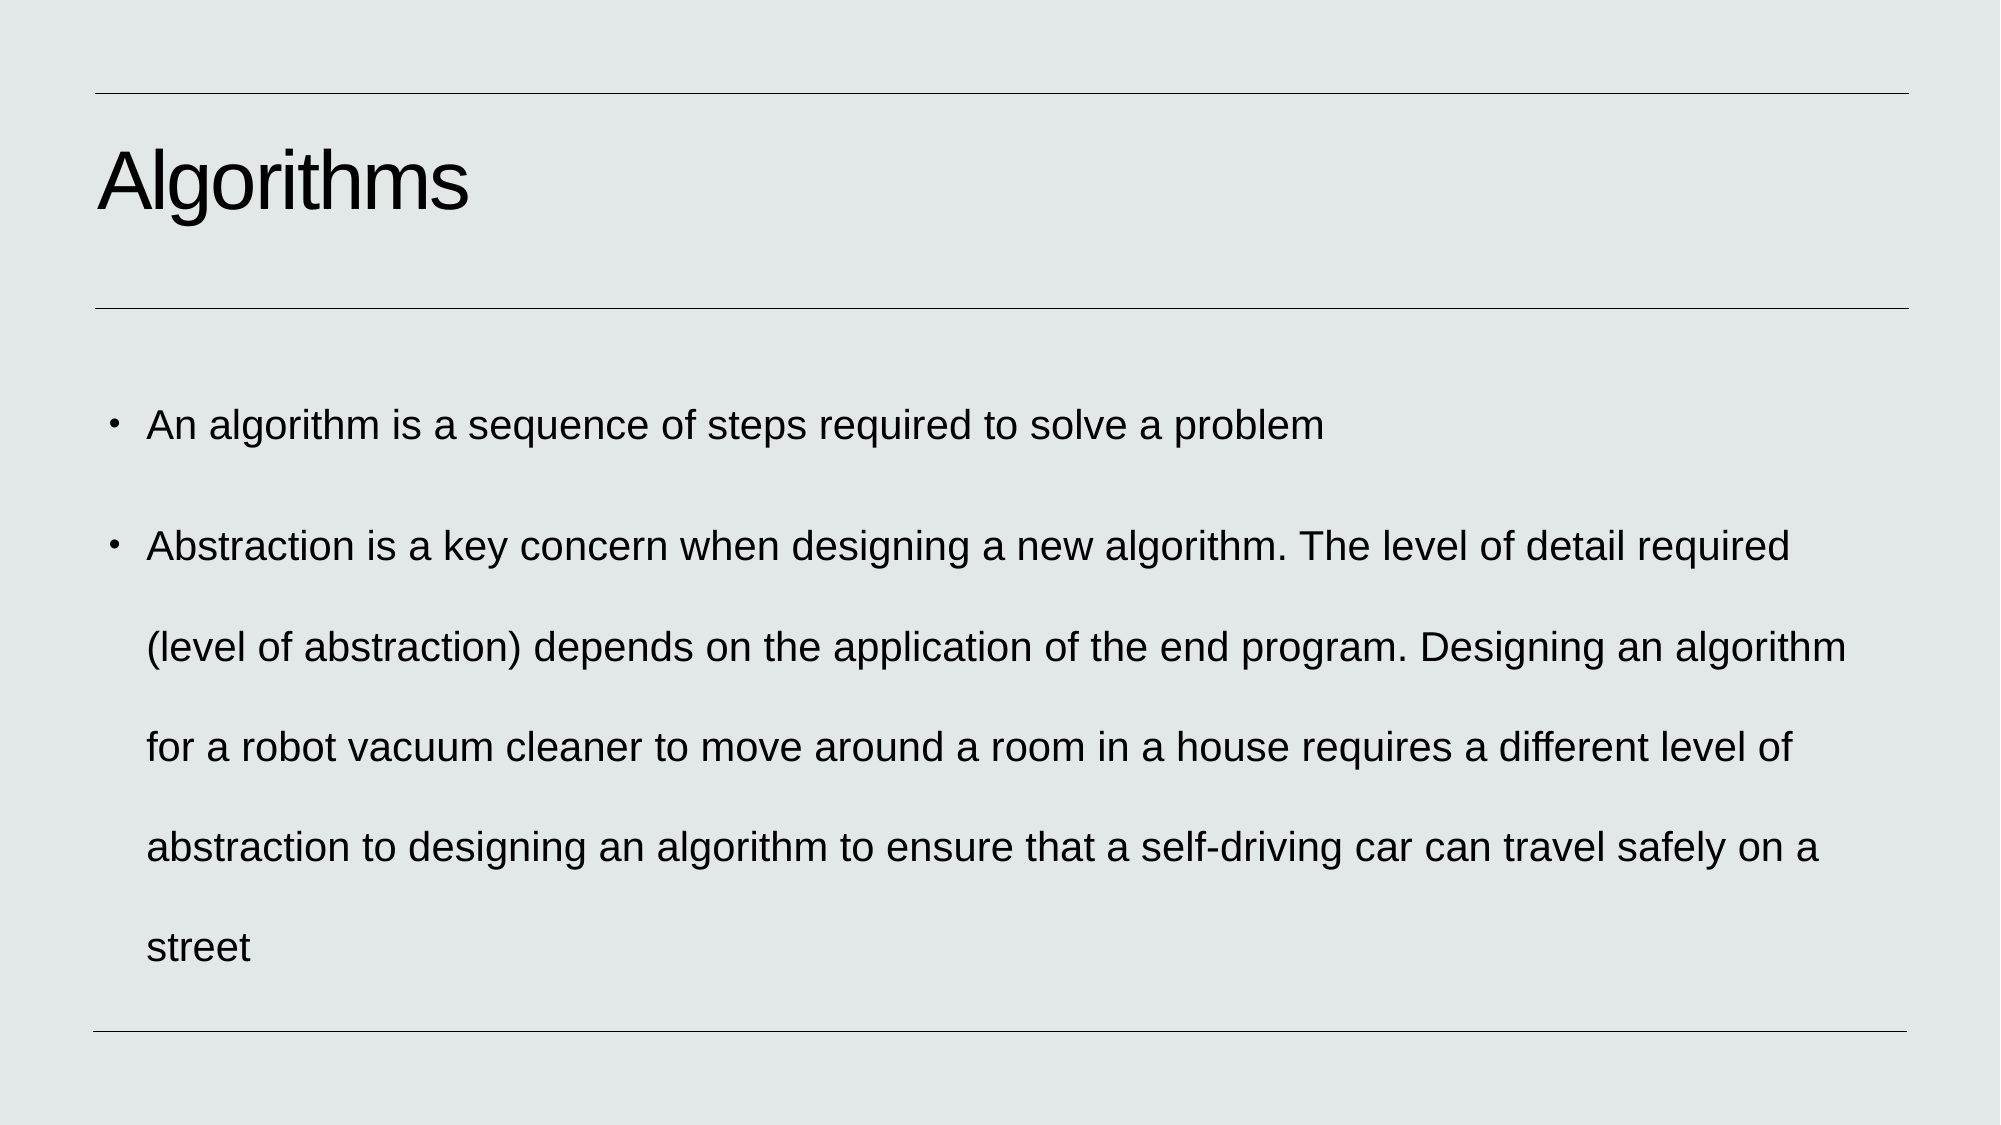

# Algorithms
An algorithm is a sequence of steps required to solve a problem
Abstraction is a key concern when designing a new algorithm. The level of detail required (level of abstraction) depends on the application of the end program. Designing an algorithm for a robot vacuum cleaner to move around a room in a house requires a different level of abstraction to designing an algorithm to ensure that a self-driving car can travel safely on a street